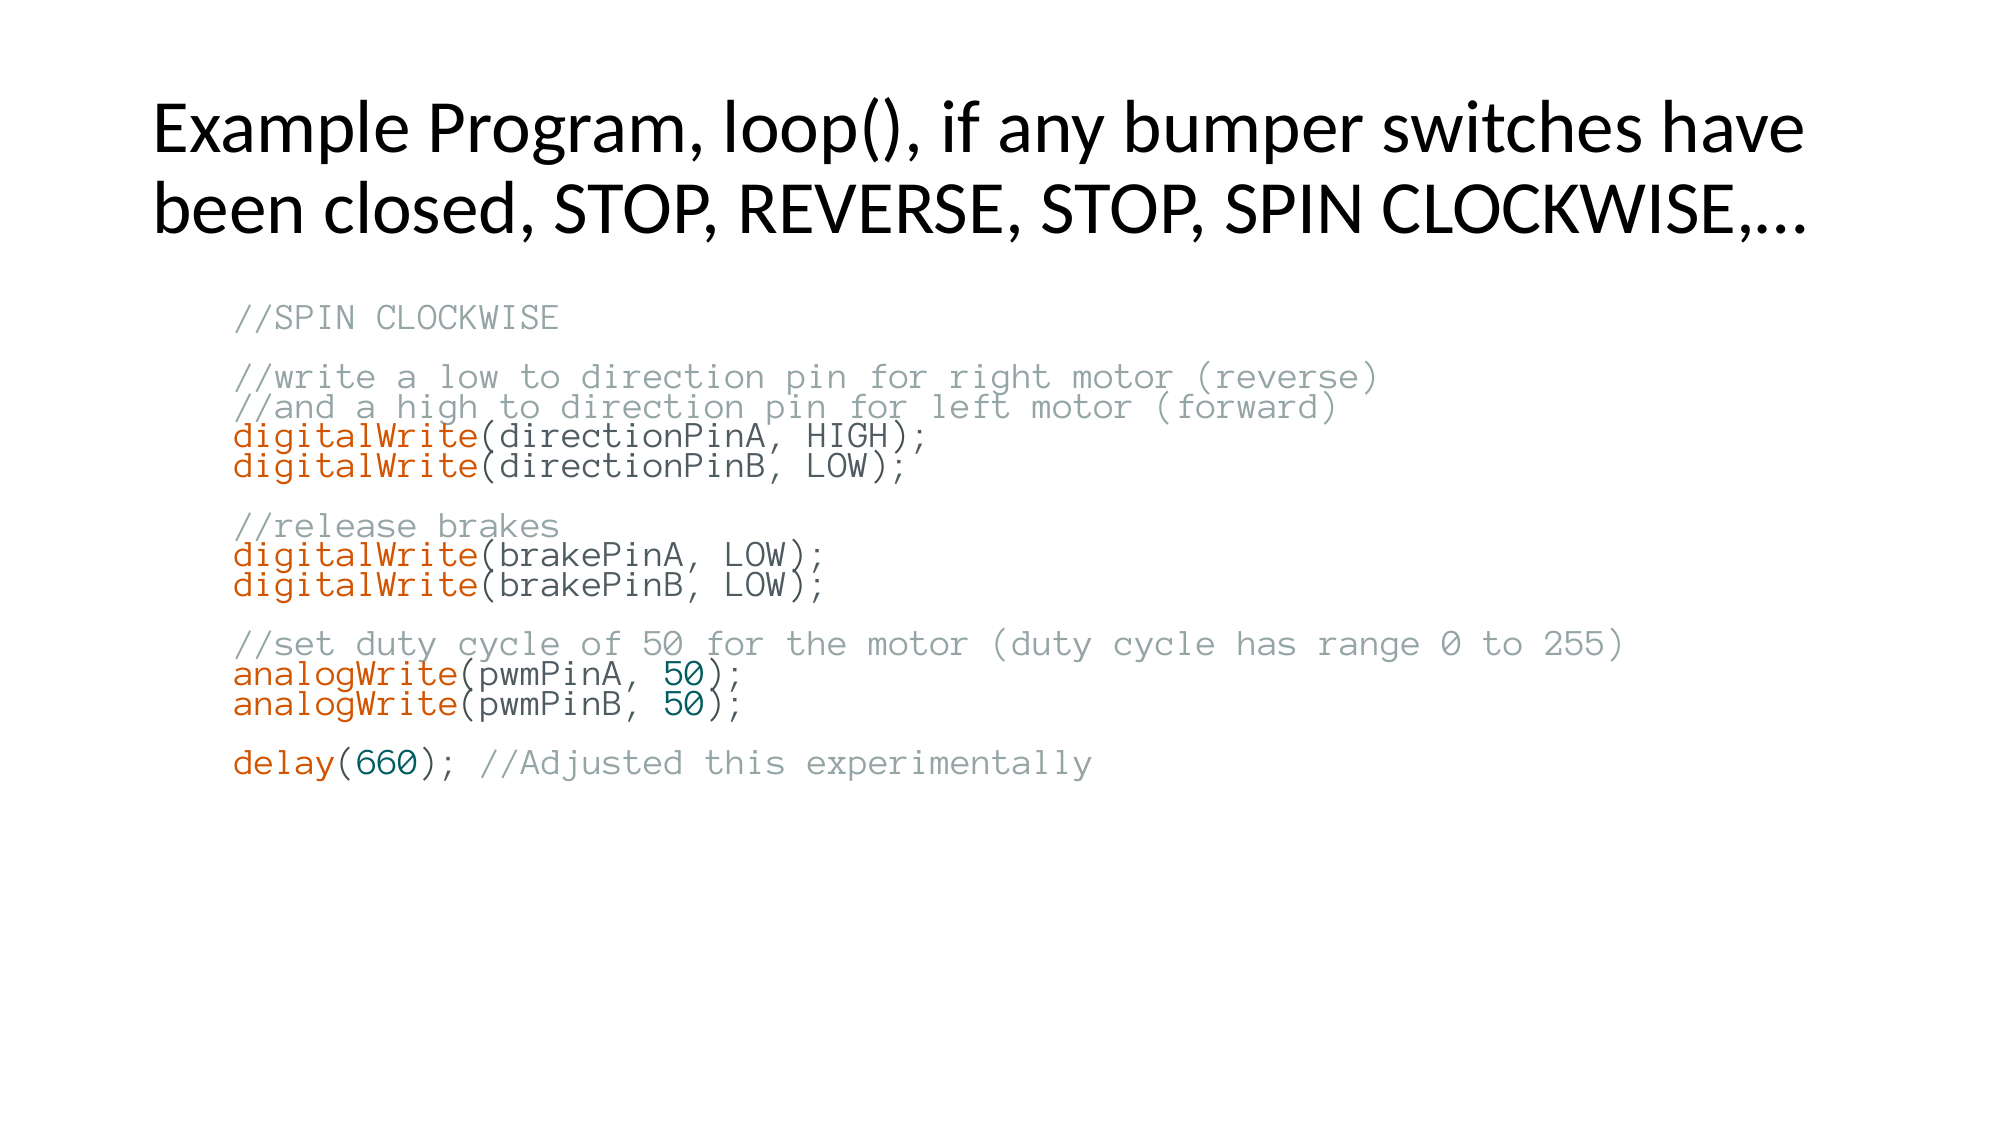

# Example Program, loop(), if any bumper switches have been closed, STOP, REVERSE, STOP, SPIN CLOCKWISE,…
    //SPIN CLOCKWISE

    //write a low to direction pin for right motor (reverse)
    //and a high to direction pin for left motor (forward)
    digitalWrite(directionPinA, HIGH);
    digitalWrite(directionPinB, LOW);

    //release brakes
    digitalWrite(brakePinA, LOW);
    digitalWrite(brakePinB, LOW);

    //set duty cycle of 50 for the motor (duty cycle has range 0 to 255)
    analogWrite(pwmPinA, 50);
    analogWrite(pwmPinB, 50);

    delay(660); //Adjusted this experimentally